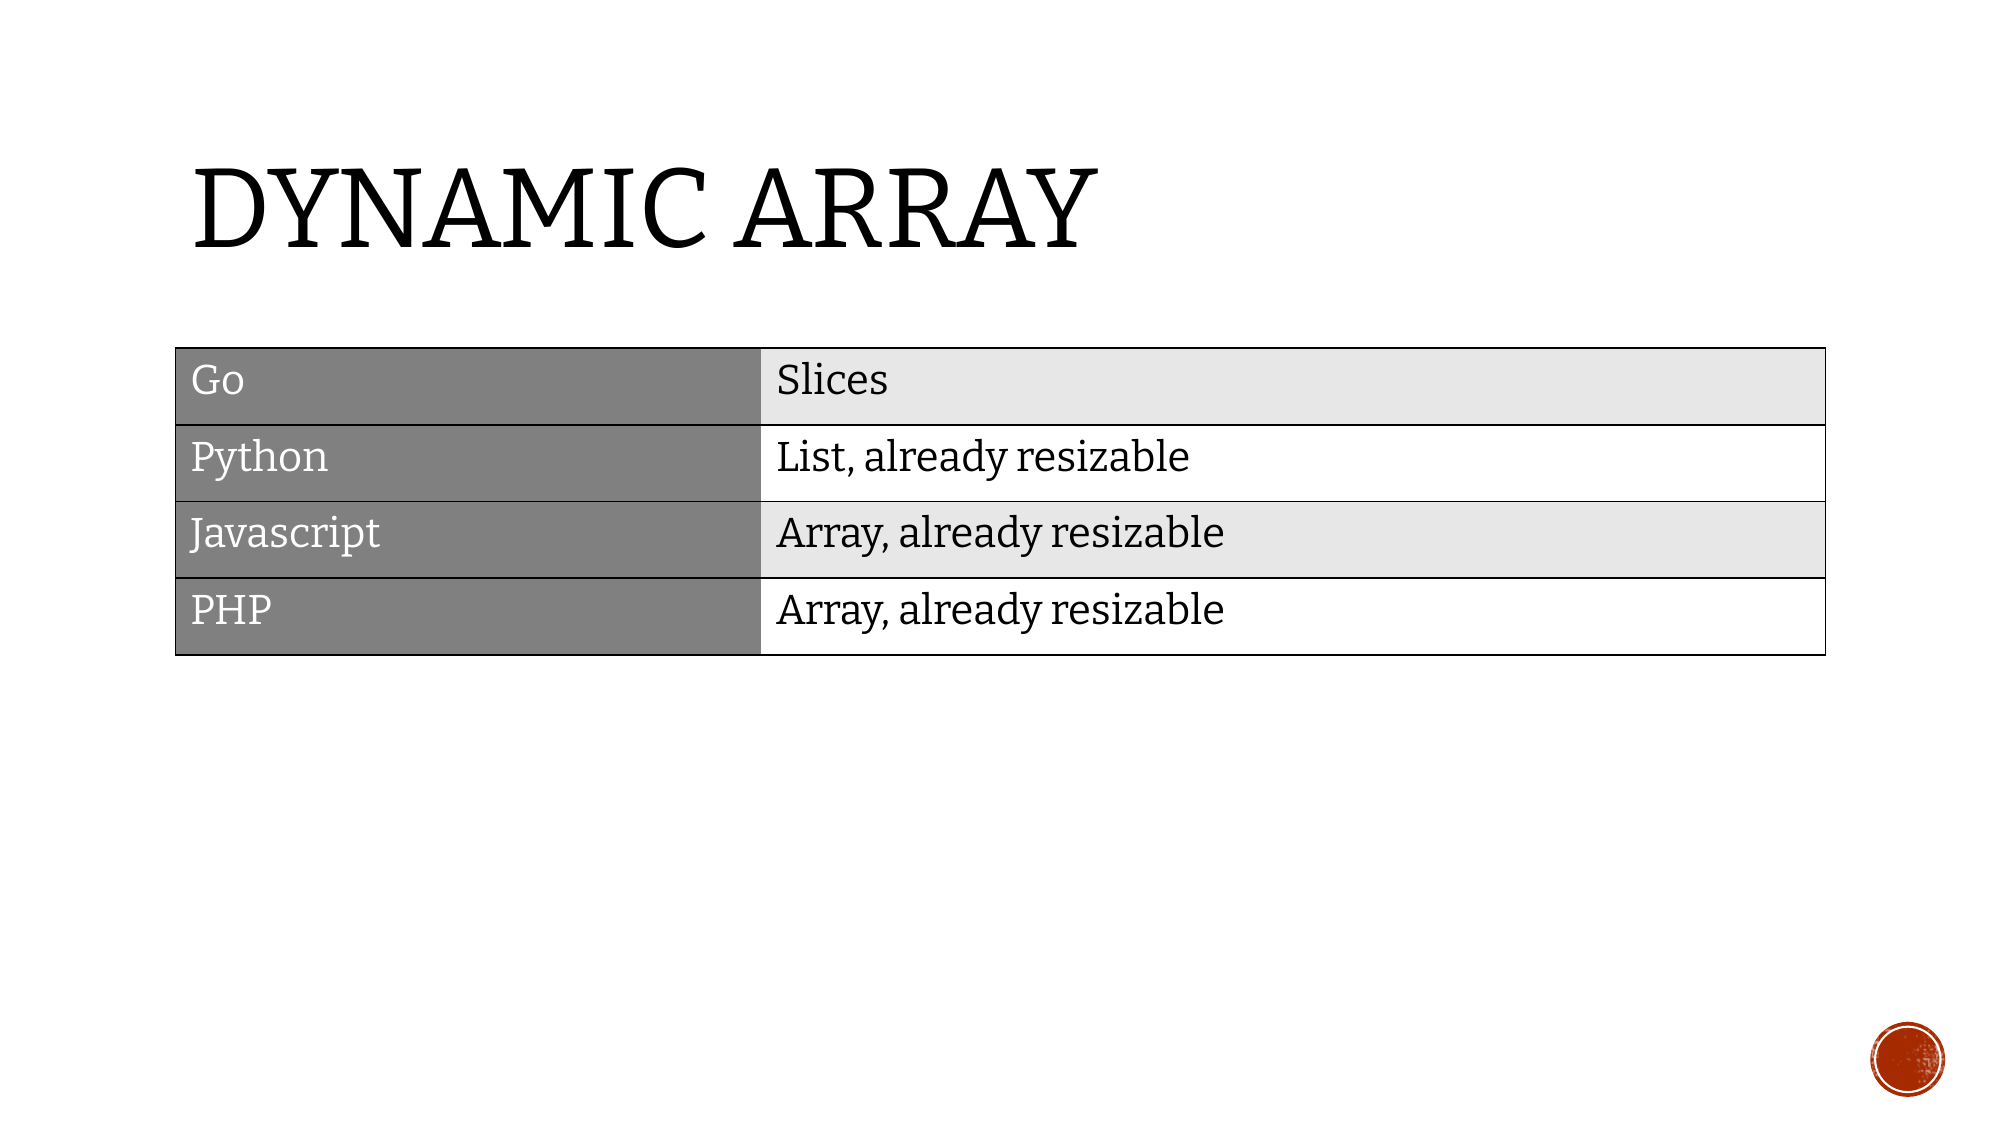

# Dynamic ARRAY
| Go | Slices |
| --- | --- |
| Python | List, already resizable |
| Javascript | Array, already resizable |
| PHP | Array, already resizable |